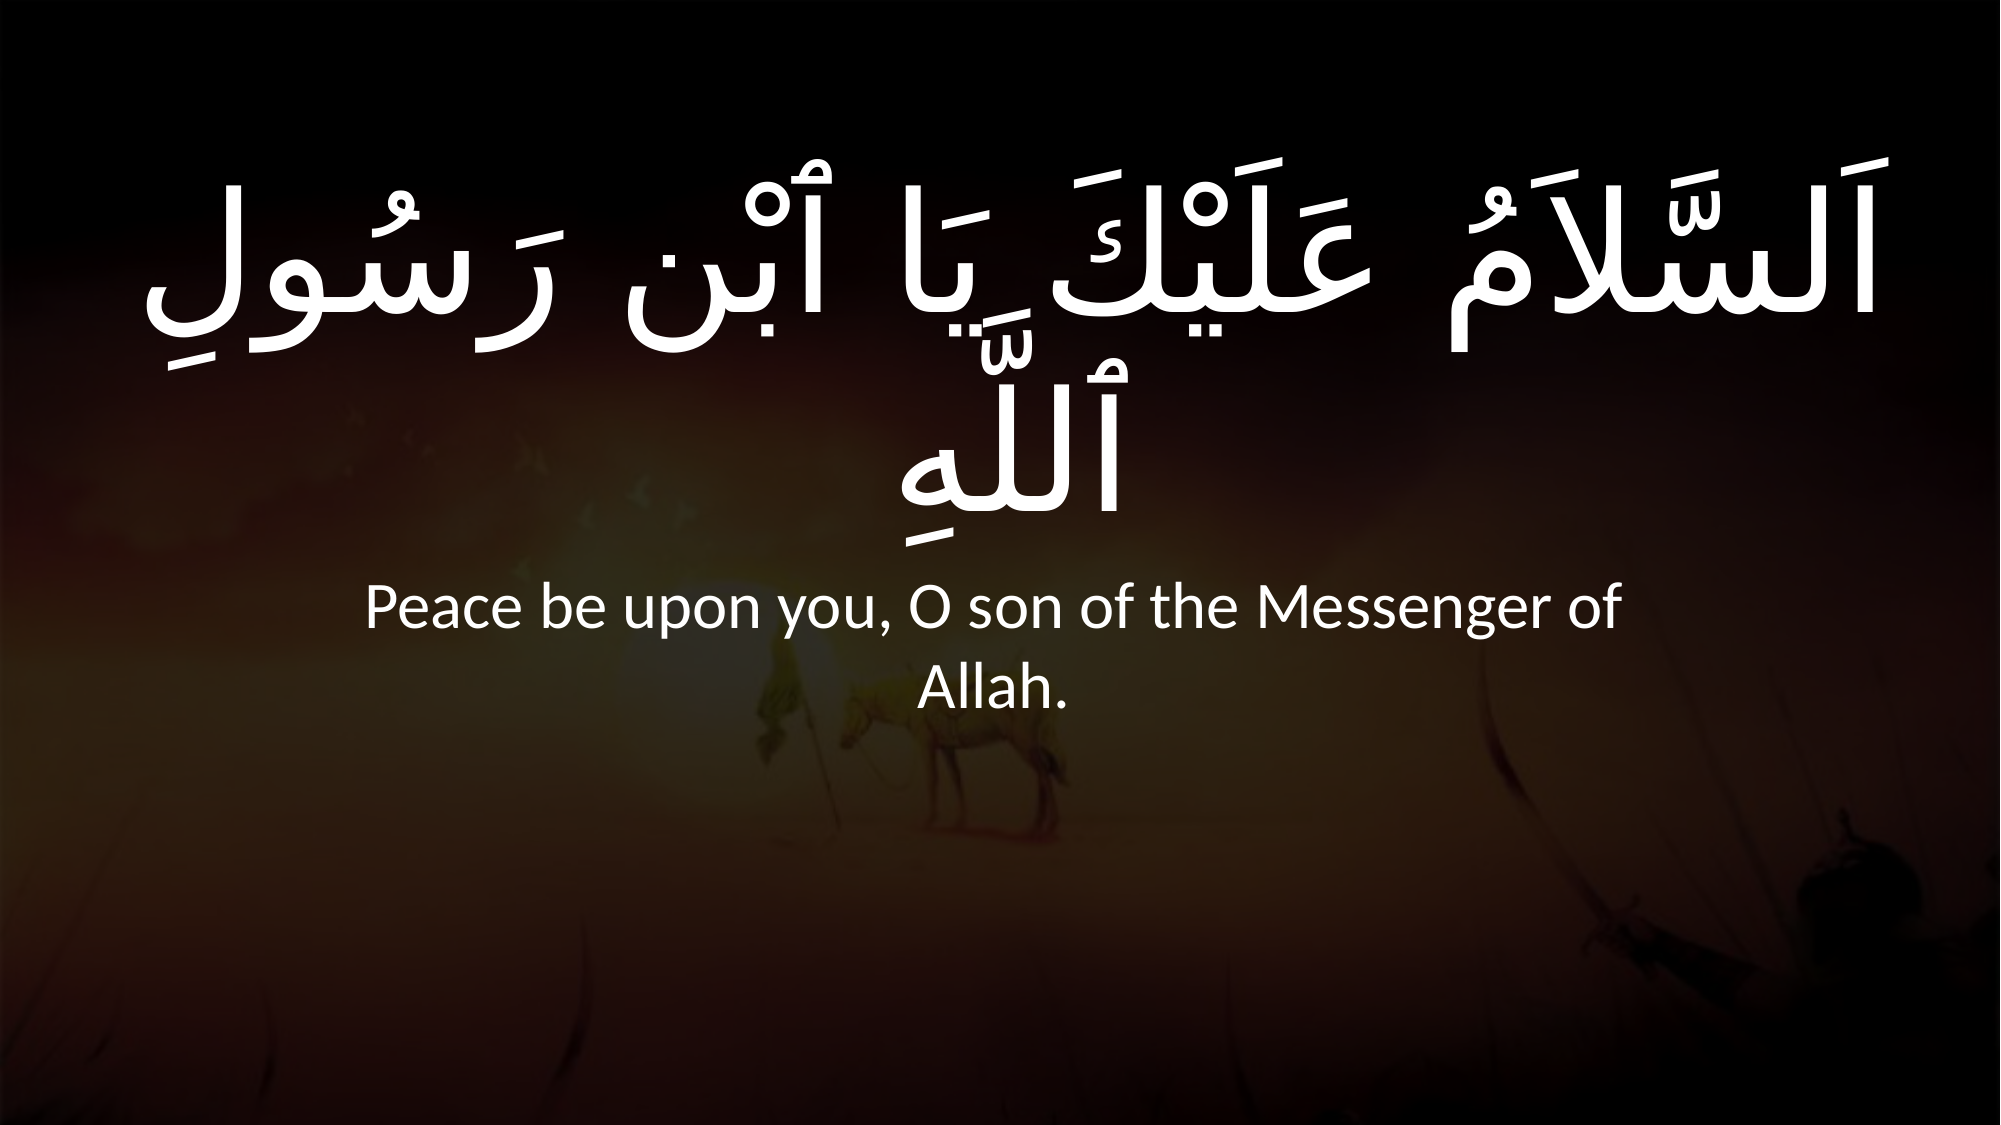

# اَلسَّلاَمُ عَلَيْكَ يَا ٱبْن رَسُولِ ٱللَّهِ
Peace be upon you, O son of the Messenger of Allah.